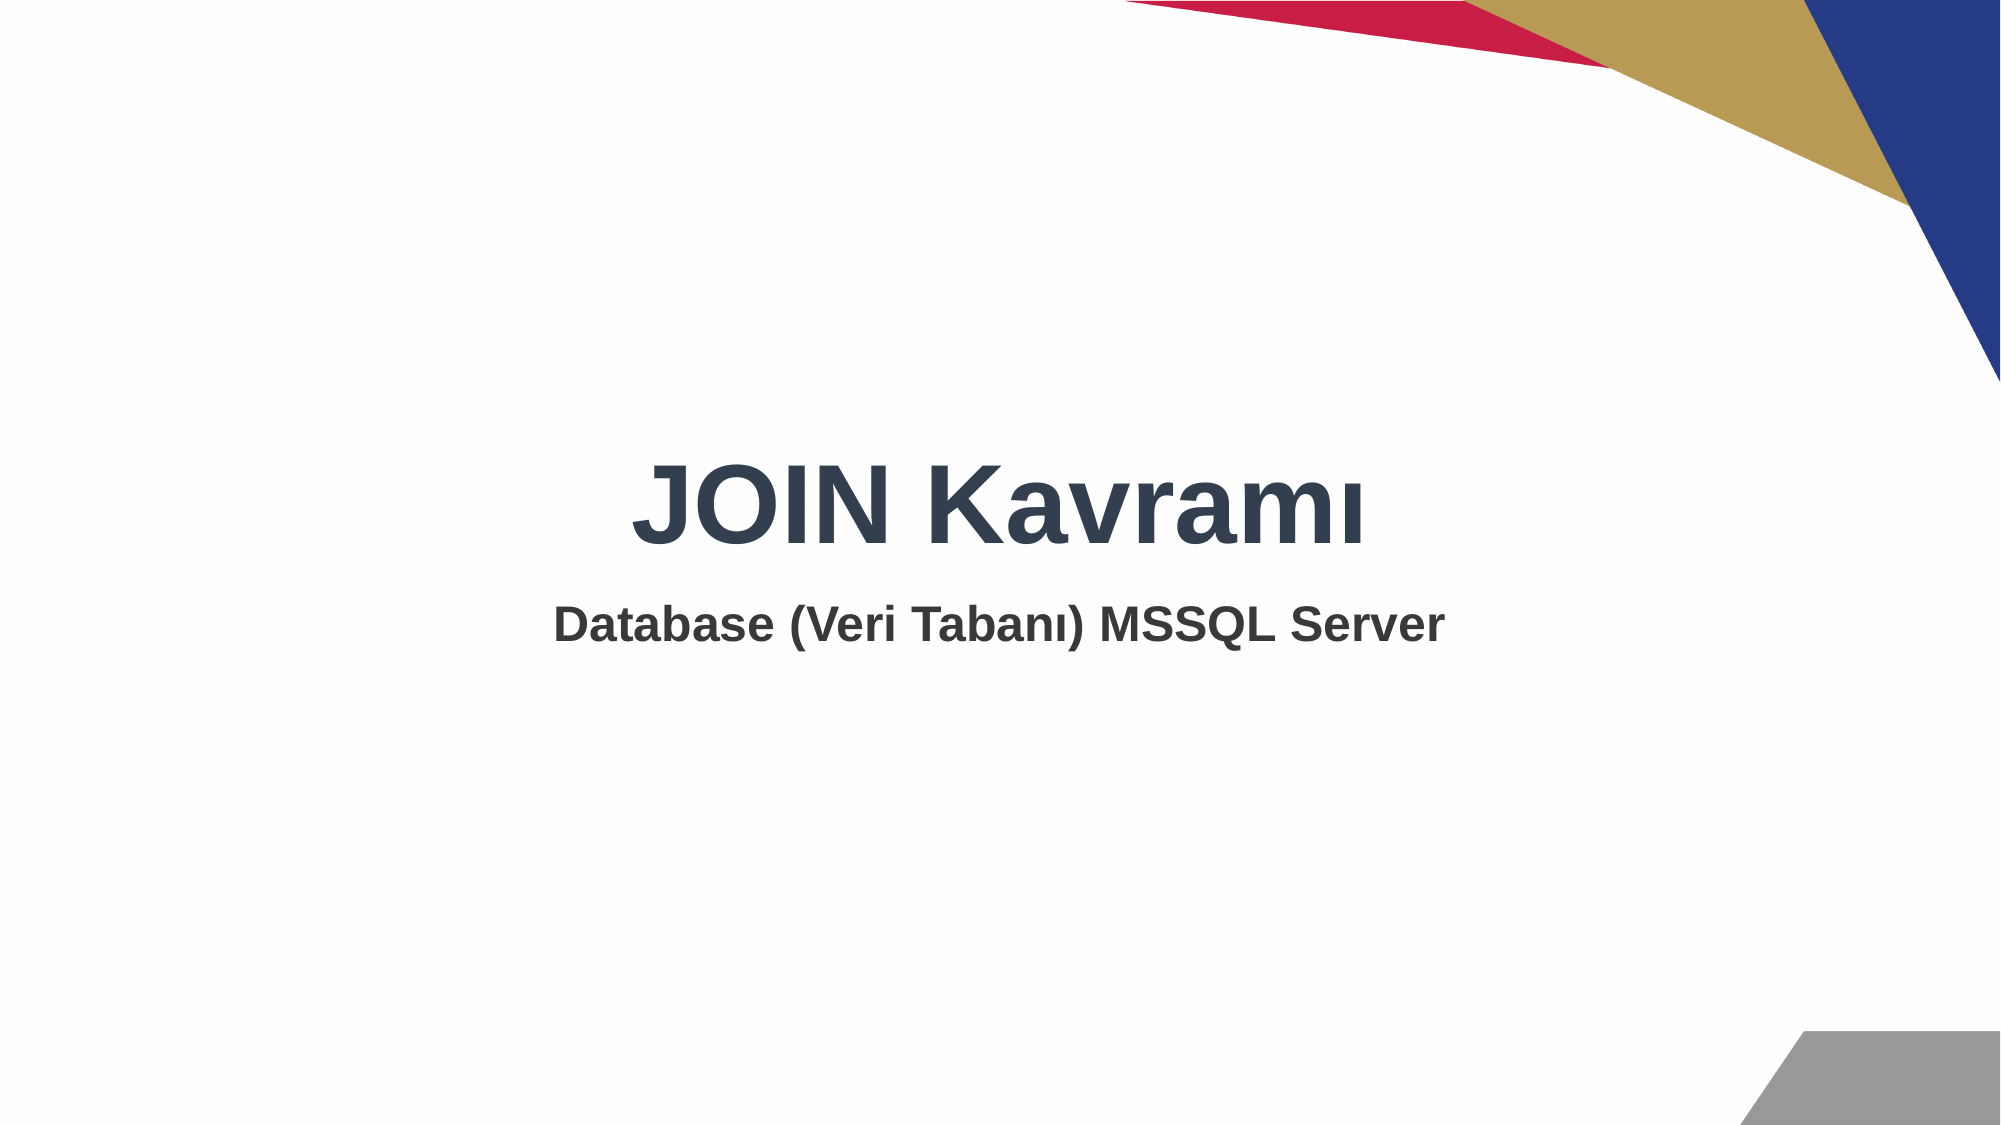

# JOIN Kavramı
Database (Veri Tabanı) MSSQL Server